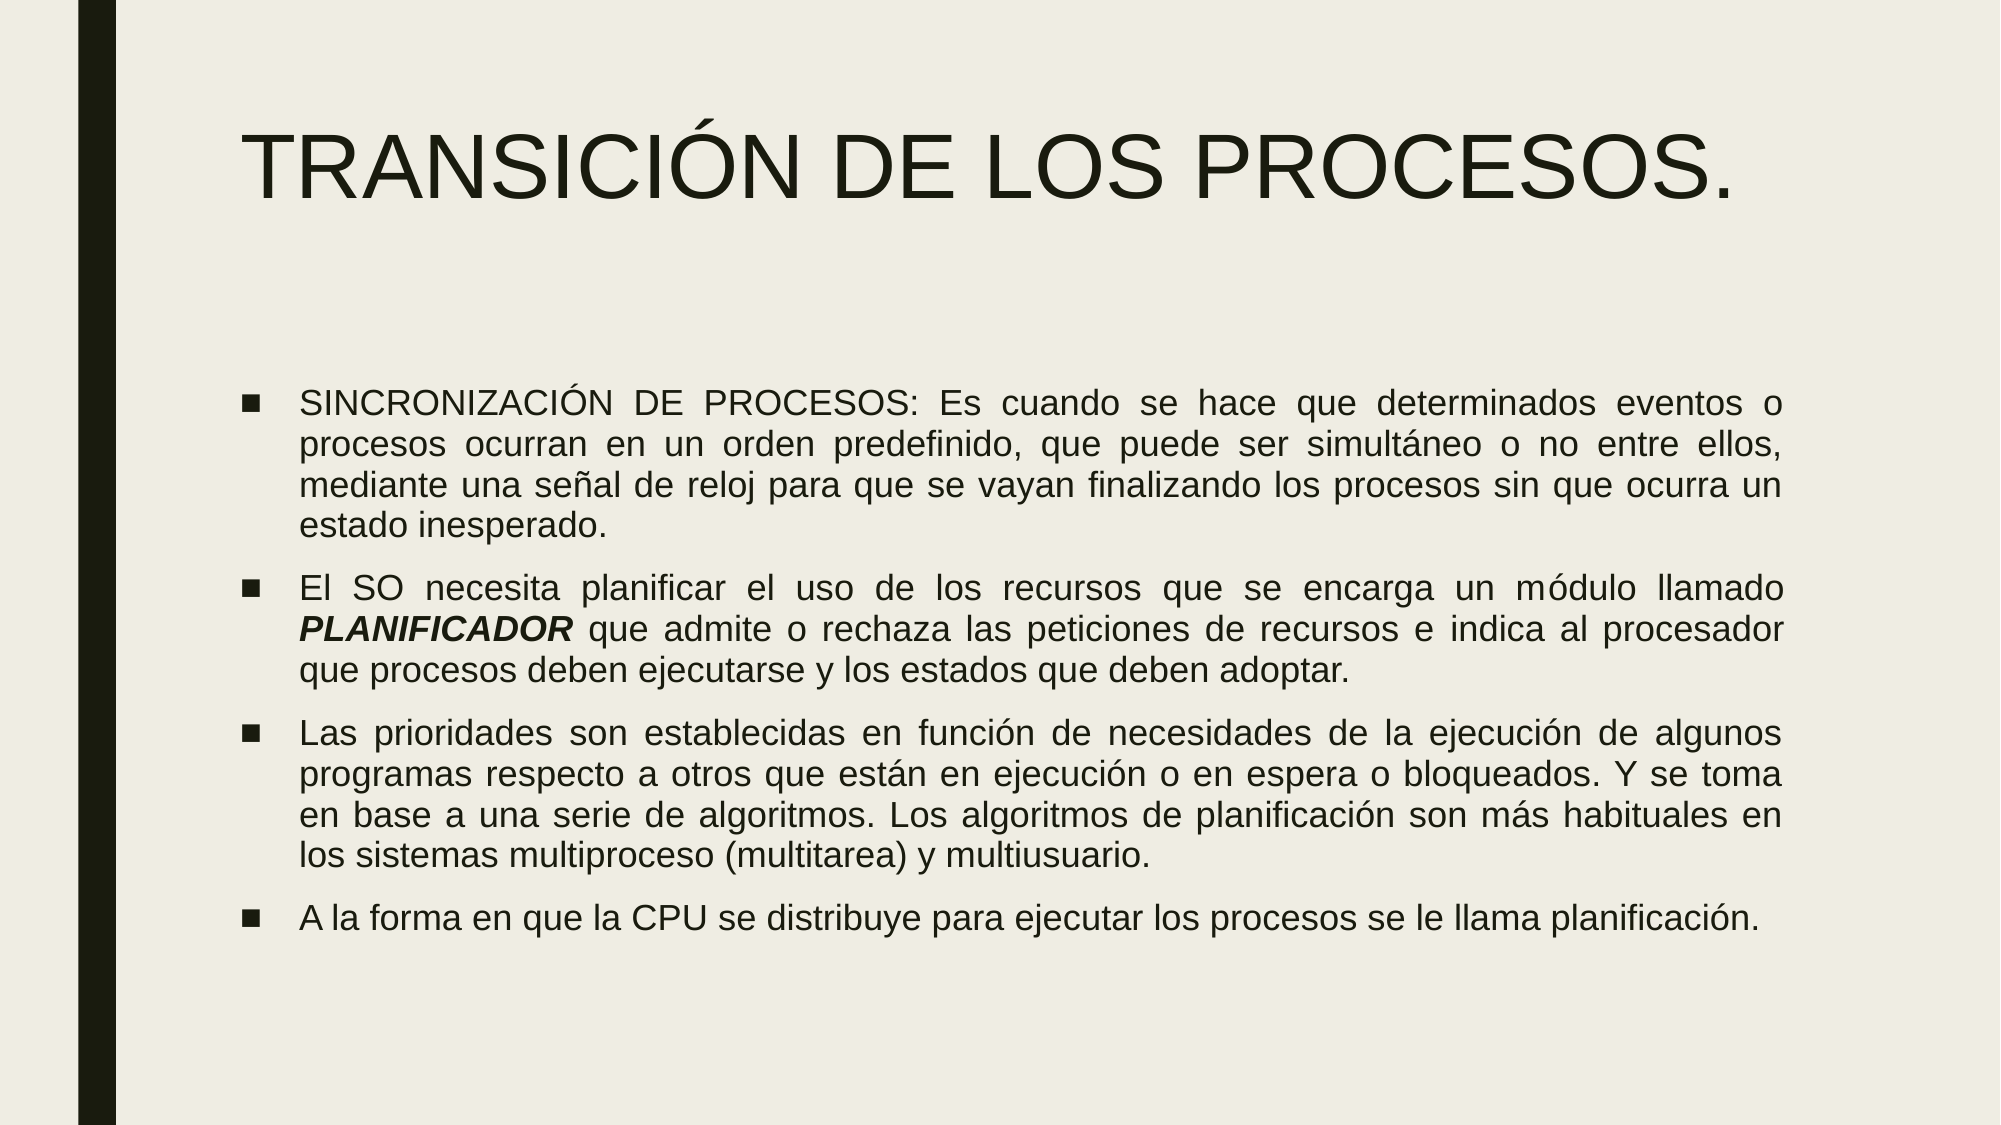

# TRANSICIÓN DE LOS PROCESOS.
SINCRONIZACIÓN DE PROCESOS: Es cuando se hace que determinados eventos o procesos ocurran en un orden predefinido, que puede ser simultáneo o no entre ellos, mediante una señal de reloj para que se vayan finalizando los procesos sin que ocurra un estado inesperado.
El SO necesita planificar el uso de los recursos que se encarga un módulo llamado PLANIFICADOR que admite o rechaza las peticiones de recursos e indica al procesador que procesos deben ejecutarse y los estados que deben adoptar.
Las prioridades son establecidas en función de necesidades de la ejecución de algunos programas respecto a otros que están en ejecución o en espera o bloqueados. Y se toma en base a una serie de algoritmos. Los algoritmos de planificación son más habituales en los sistemas multiproceso (multitarea) y multiusuario.
A la forma en que la CPU se distribuye para ejecutar los procesos se le llama planificación.